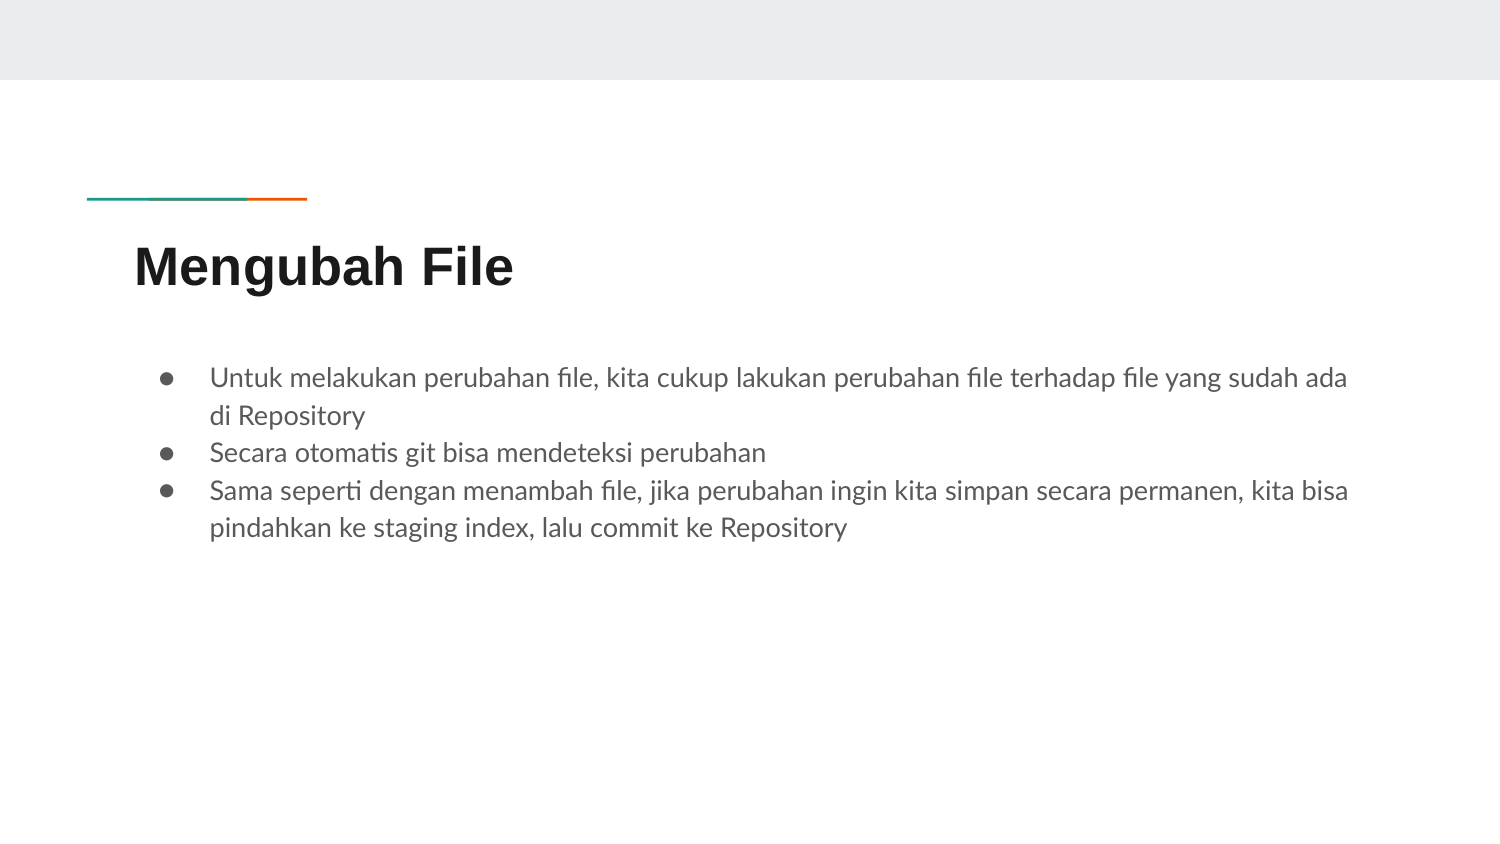

# Mengubah File
Untuk melakukan perubahan file, kita cukup lakukan perubahan file terhadap file yang sudah ada di Repository
Secara otomatis git bisa mendeteksi perubahan
Sama seperti dengan menambah file, jika perubahan ingin kita simpan secara permanen, kita bisa pindahkan ke staging index, lalu commit ke Repository